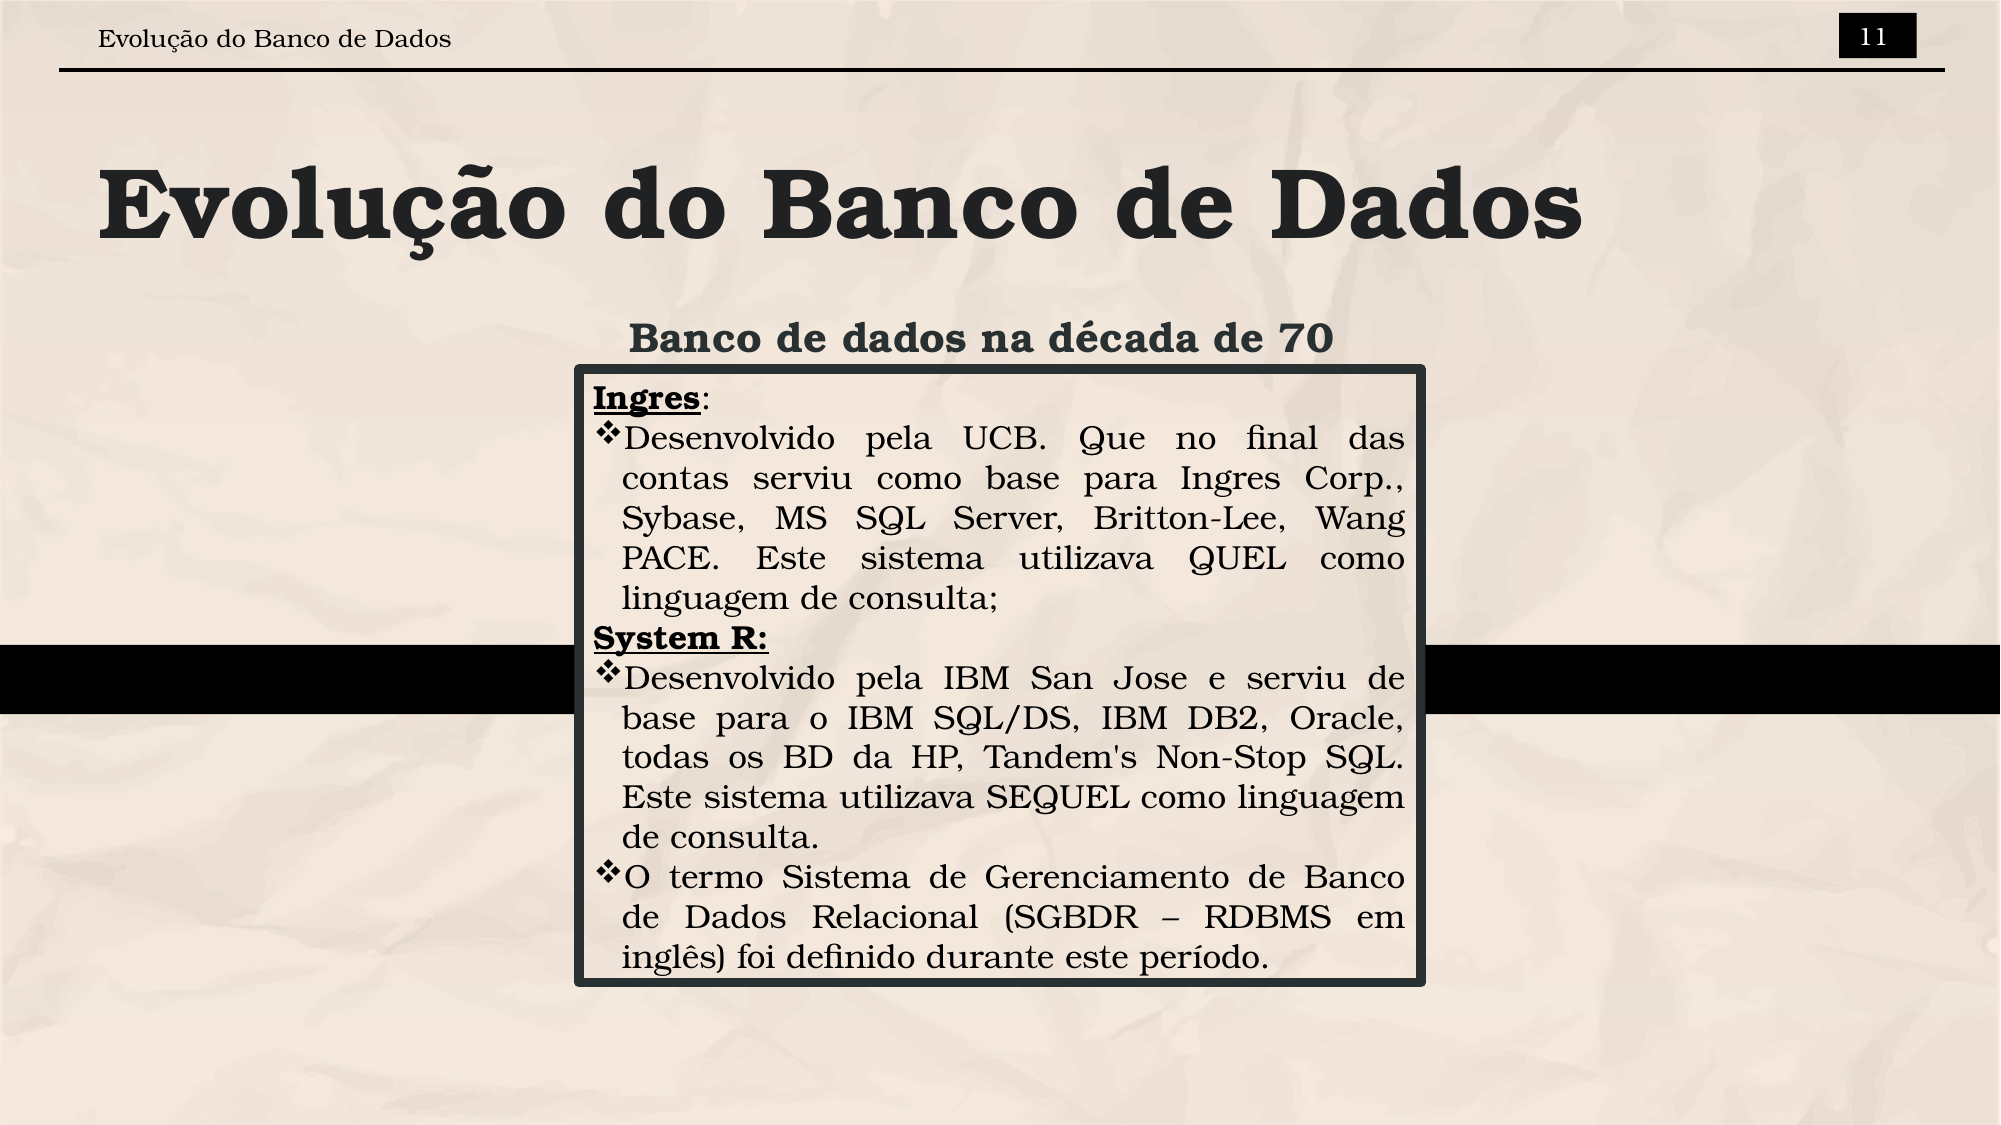

11

Evolução do Banco de Dados
Evolução do Banco de Dados
Banco de dados na década de 70
Ingres:
Desenvolvido pela UCB. Que no final das contas serviu como base para Ingres Corp., Sybase, MS SQL Server, Britton-Lee, Wang PACE. Este sistema utilizava QUEL como linguagem de consulta;
System R:
Desenvolvido pela IBM San Jose e serviu de base para o IBM SQL/DS, IBM DB2, Oracle, todas os BD da HP, Tandem's Non-Stop SQL. Este sistema utilizava SEQUEL como linguagem de consulta.
O termo Sistema de Gerenciamento de Banco de Dados Relacional (SGBDR – RDBMS em inglês) foi definido durante este período.